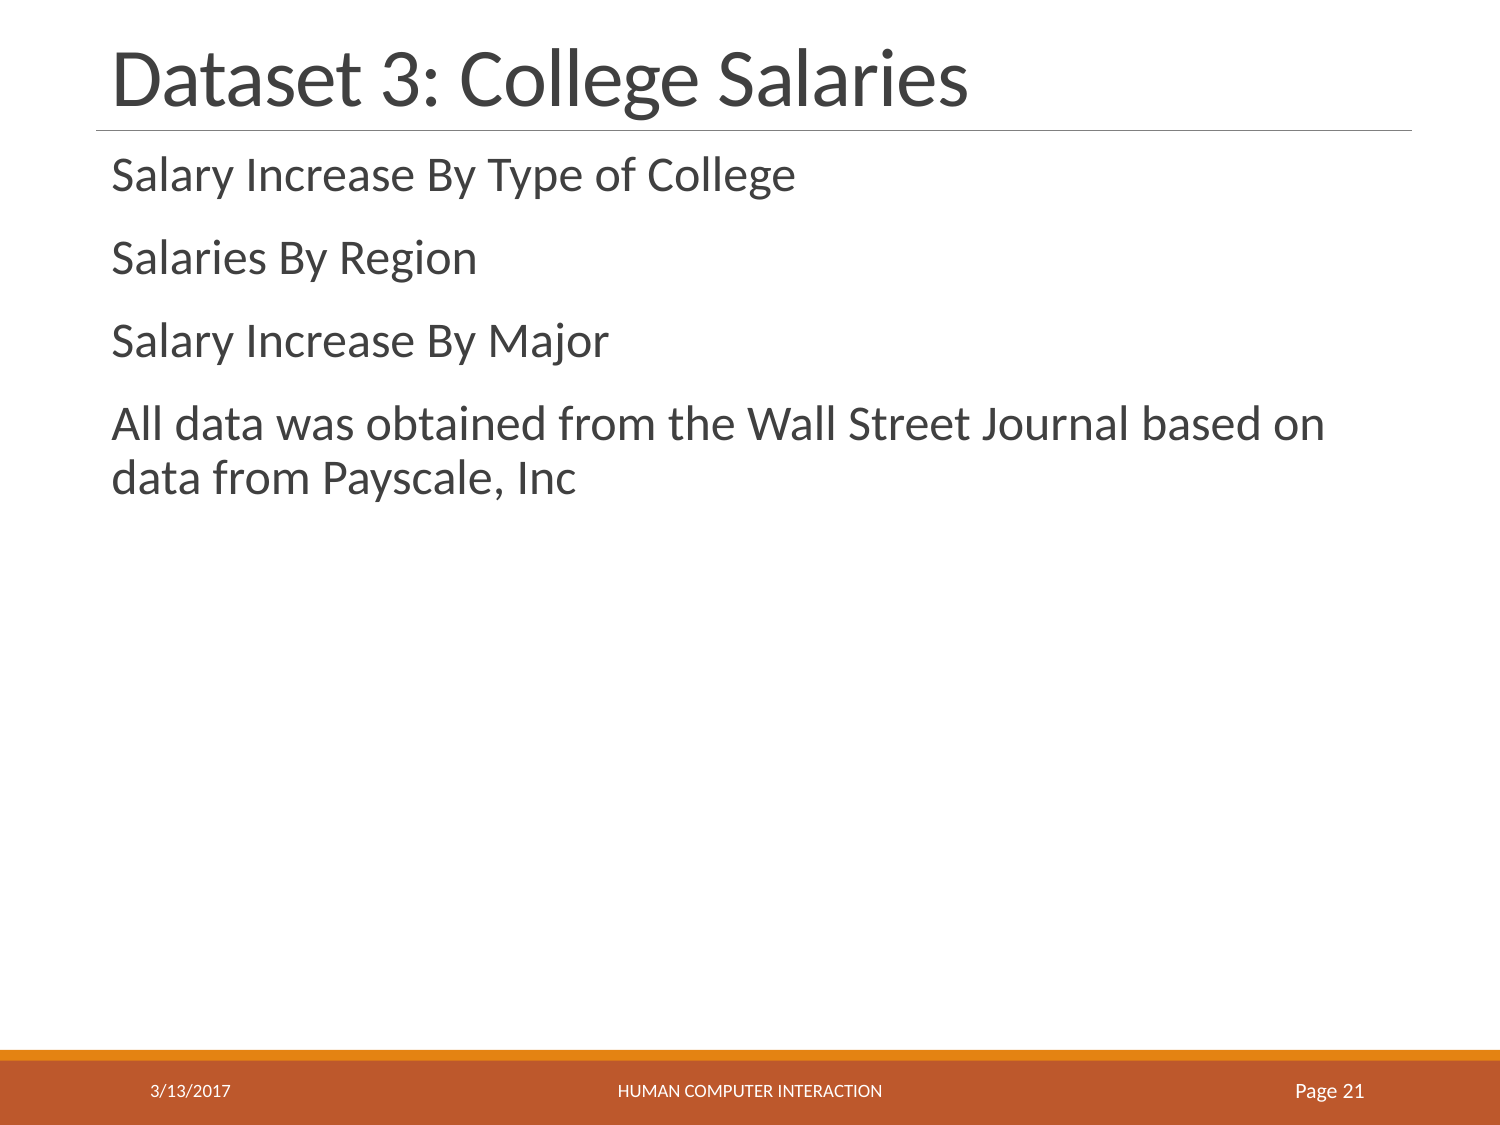

# Dataset 3: College Salaries
Salary Increase By Type of College
Salaries By Region
Salary Increase By Major
All data was obtained from the Wall Street Journal based on data from Payscale, Inc

3/13/2017
HUMAN COMPUTER INTERACTION
Page 21